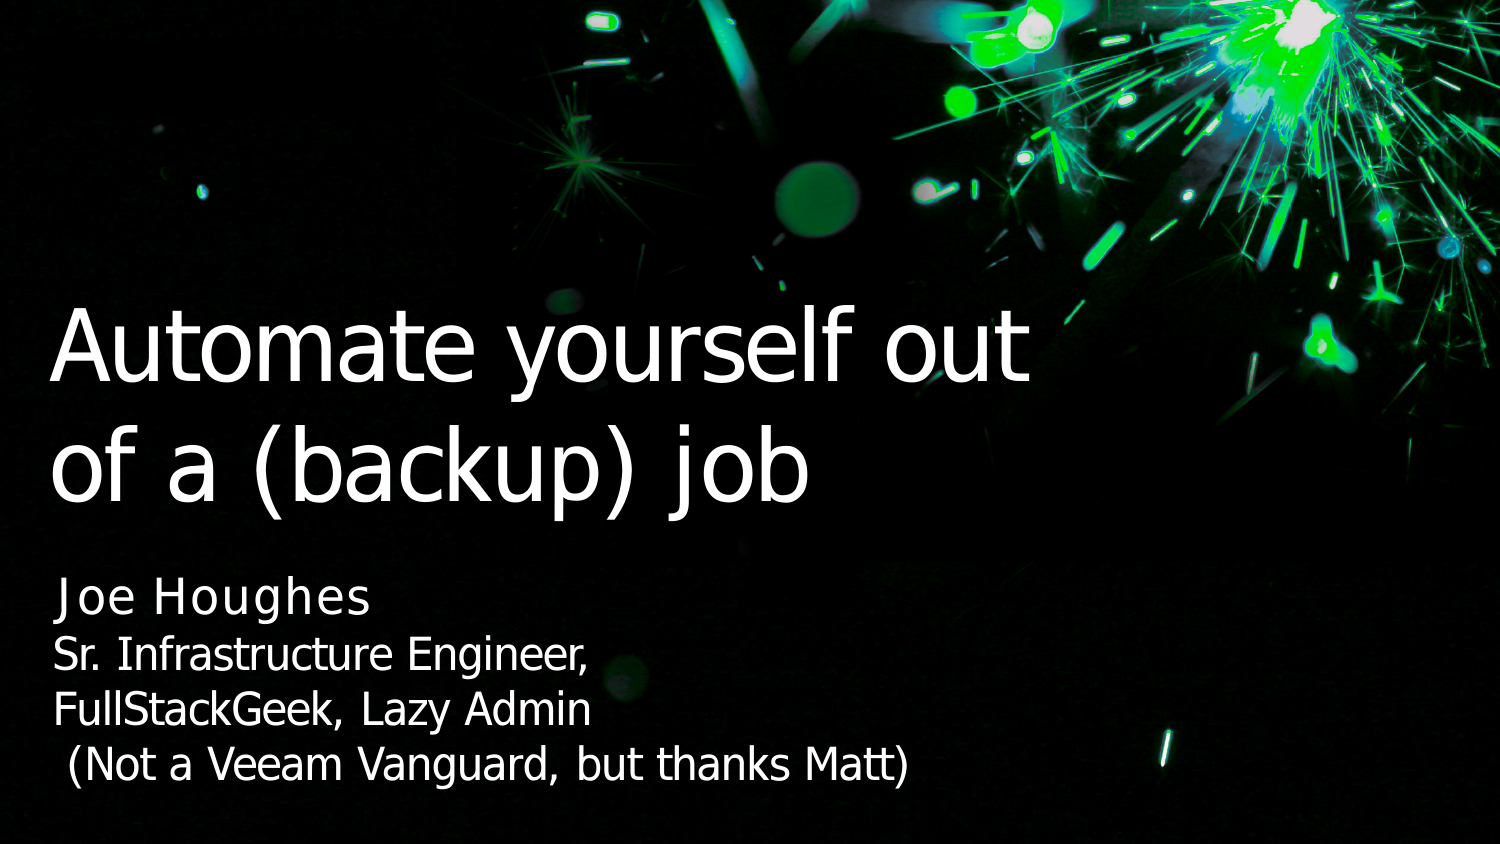

Automate yourself out
of a (backup) job

Joe Houghes
Sr. Infrastructure Engineer,
FullStackGeek, Lazy Admin
 (Not a Veeam Vanguard, but thanks Matt)